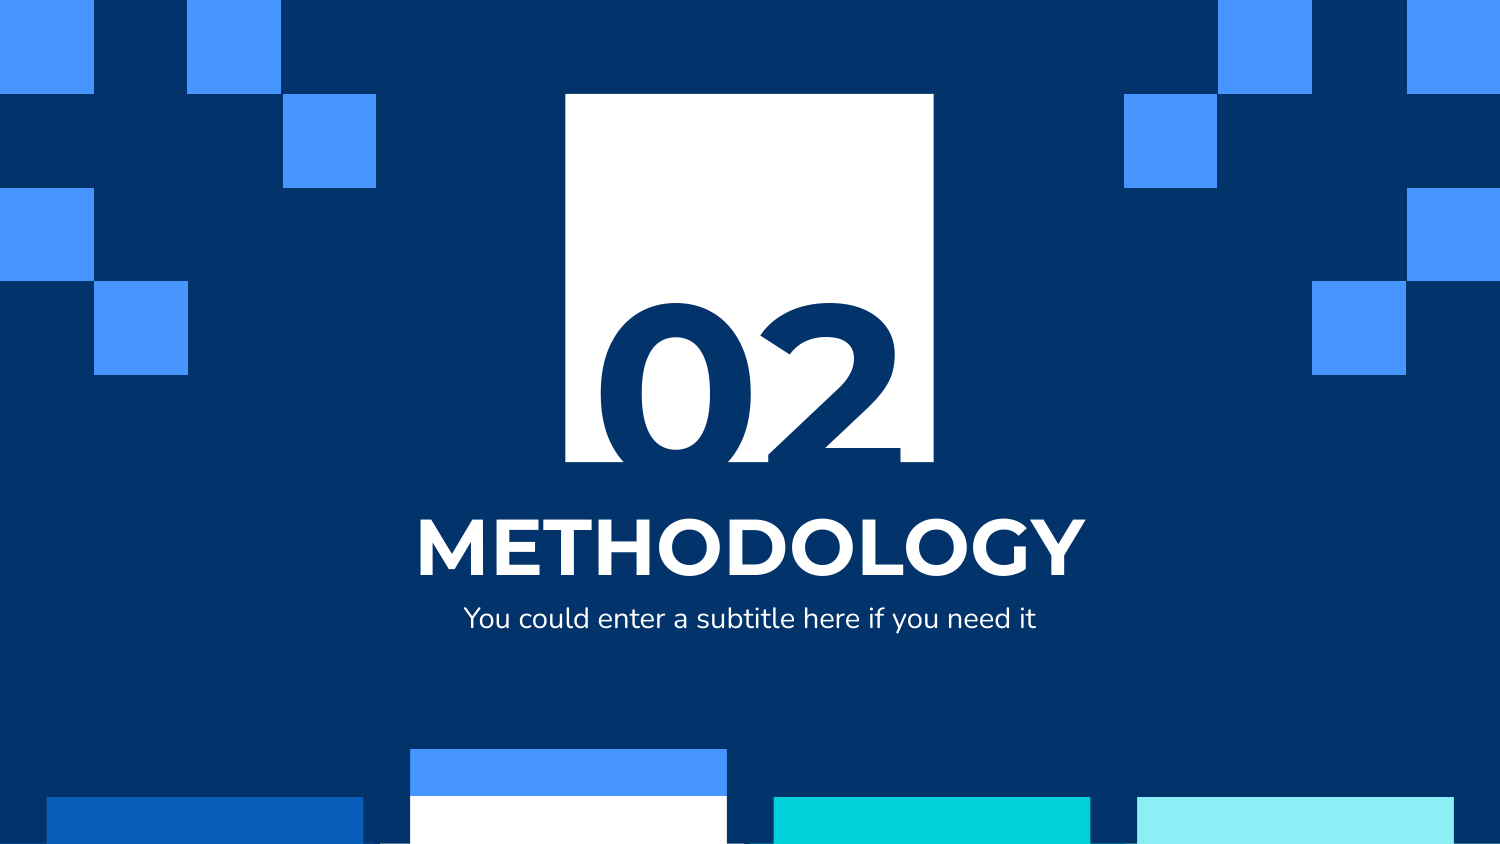

02
# METHODOLOGY
You could enter a subtitle here if you need it